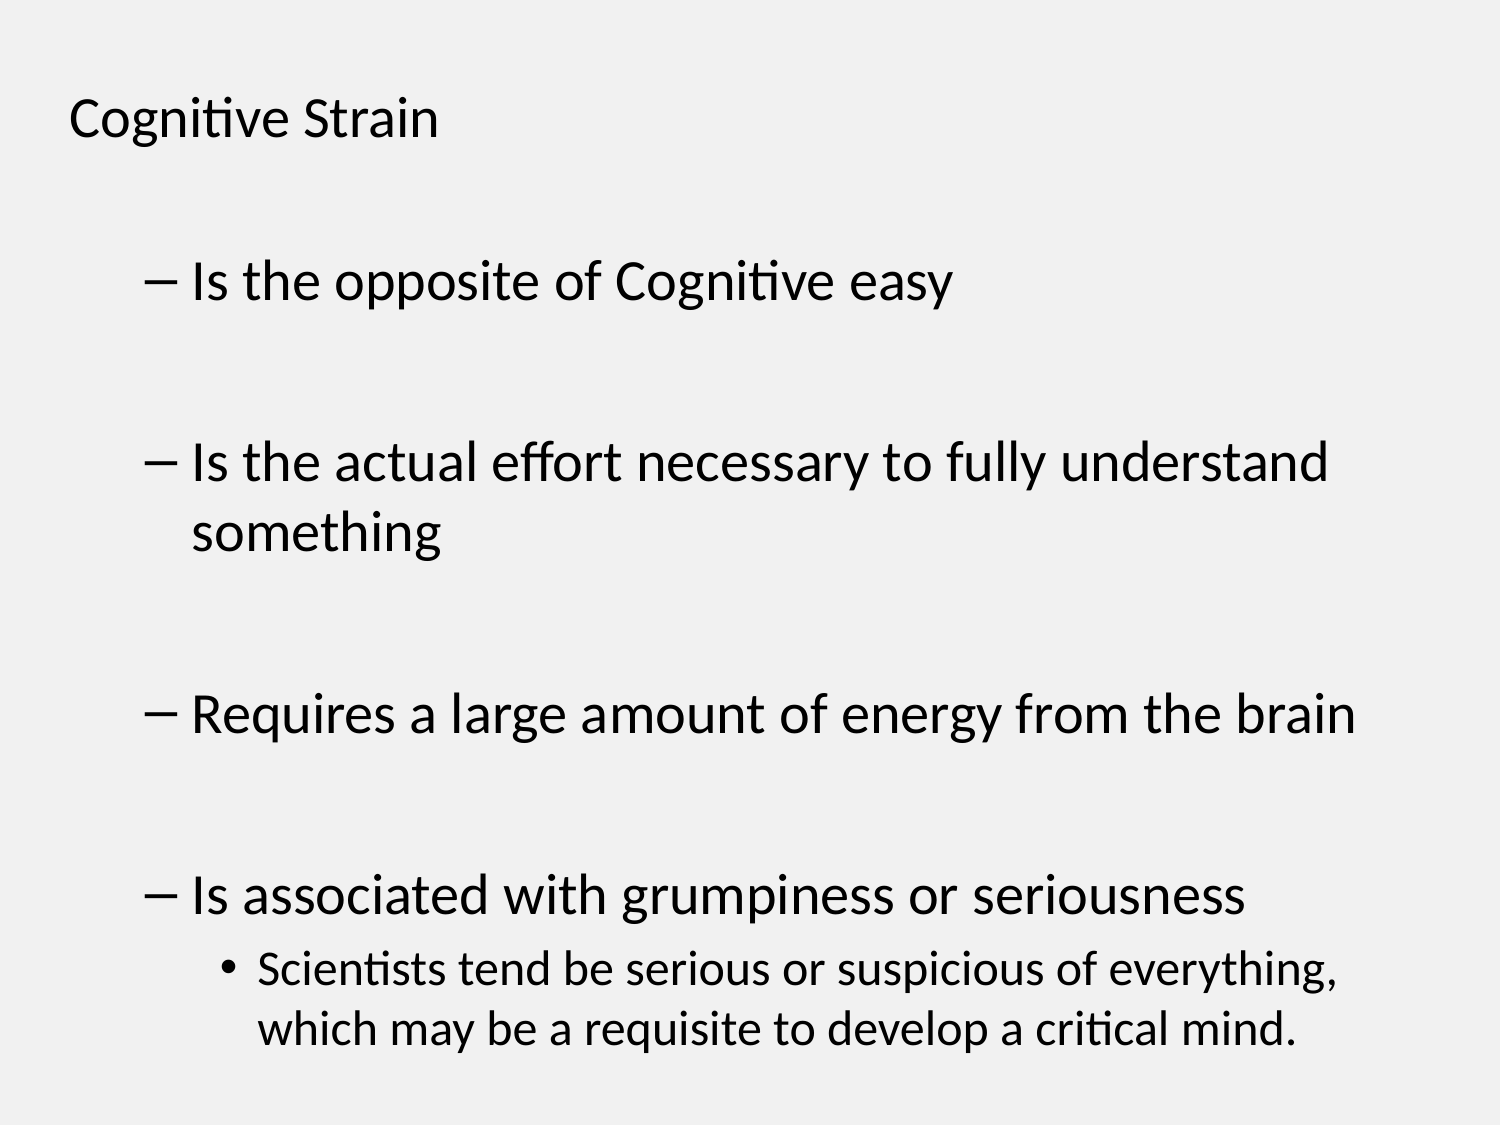

Cognitive Strain

Is the opposite of Cognitive easy

Is the actual effort necessary to fully understand something

Requires a large amount of energy from the brain

Is associated with grumpiness or seriousness
Scientists tend be serious or suspicious of everything, which may be a requisite to develop a critical mind.